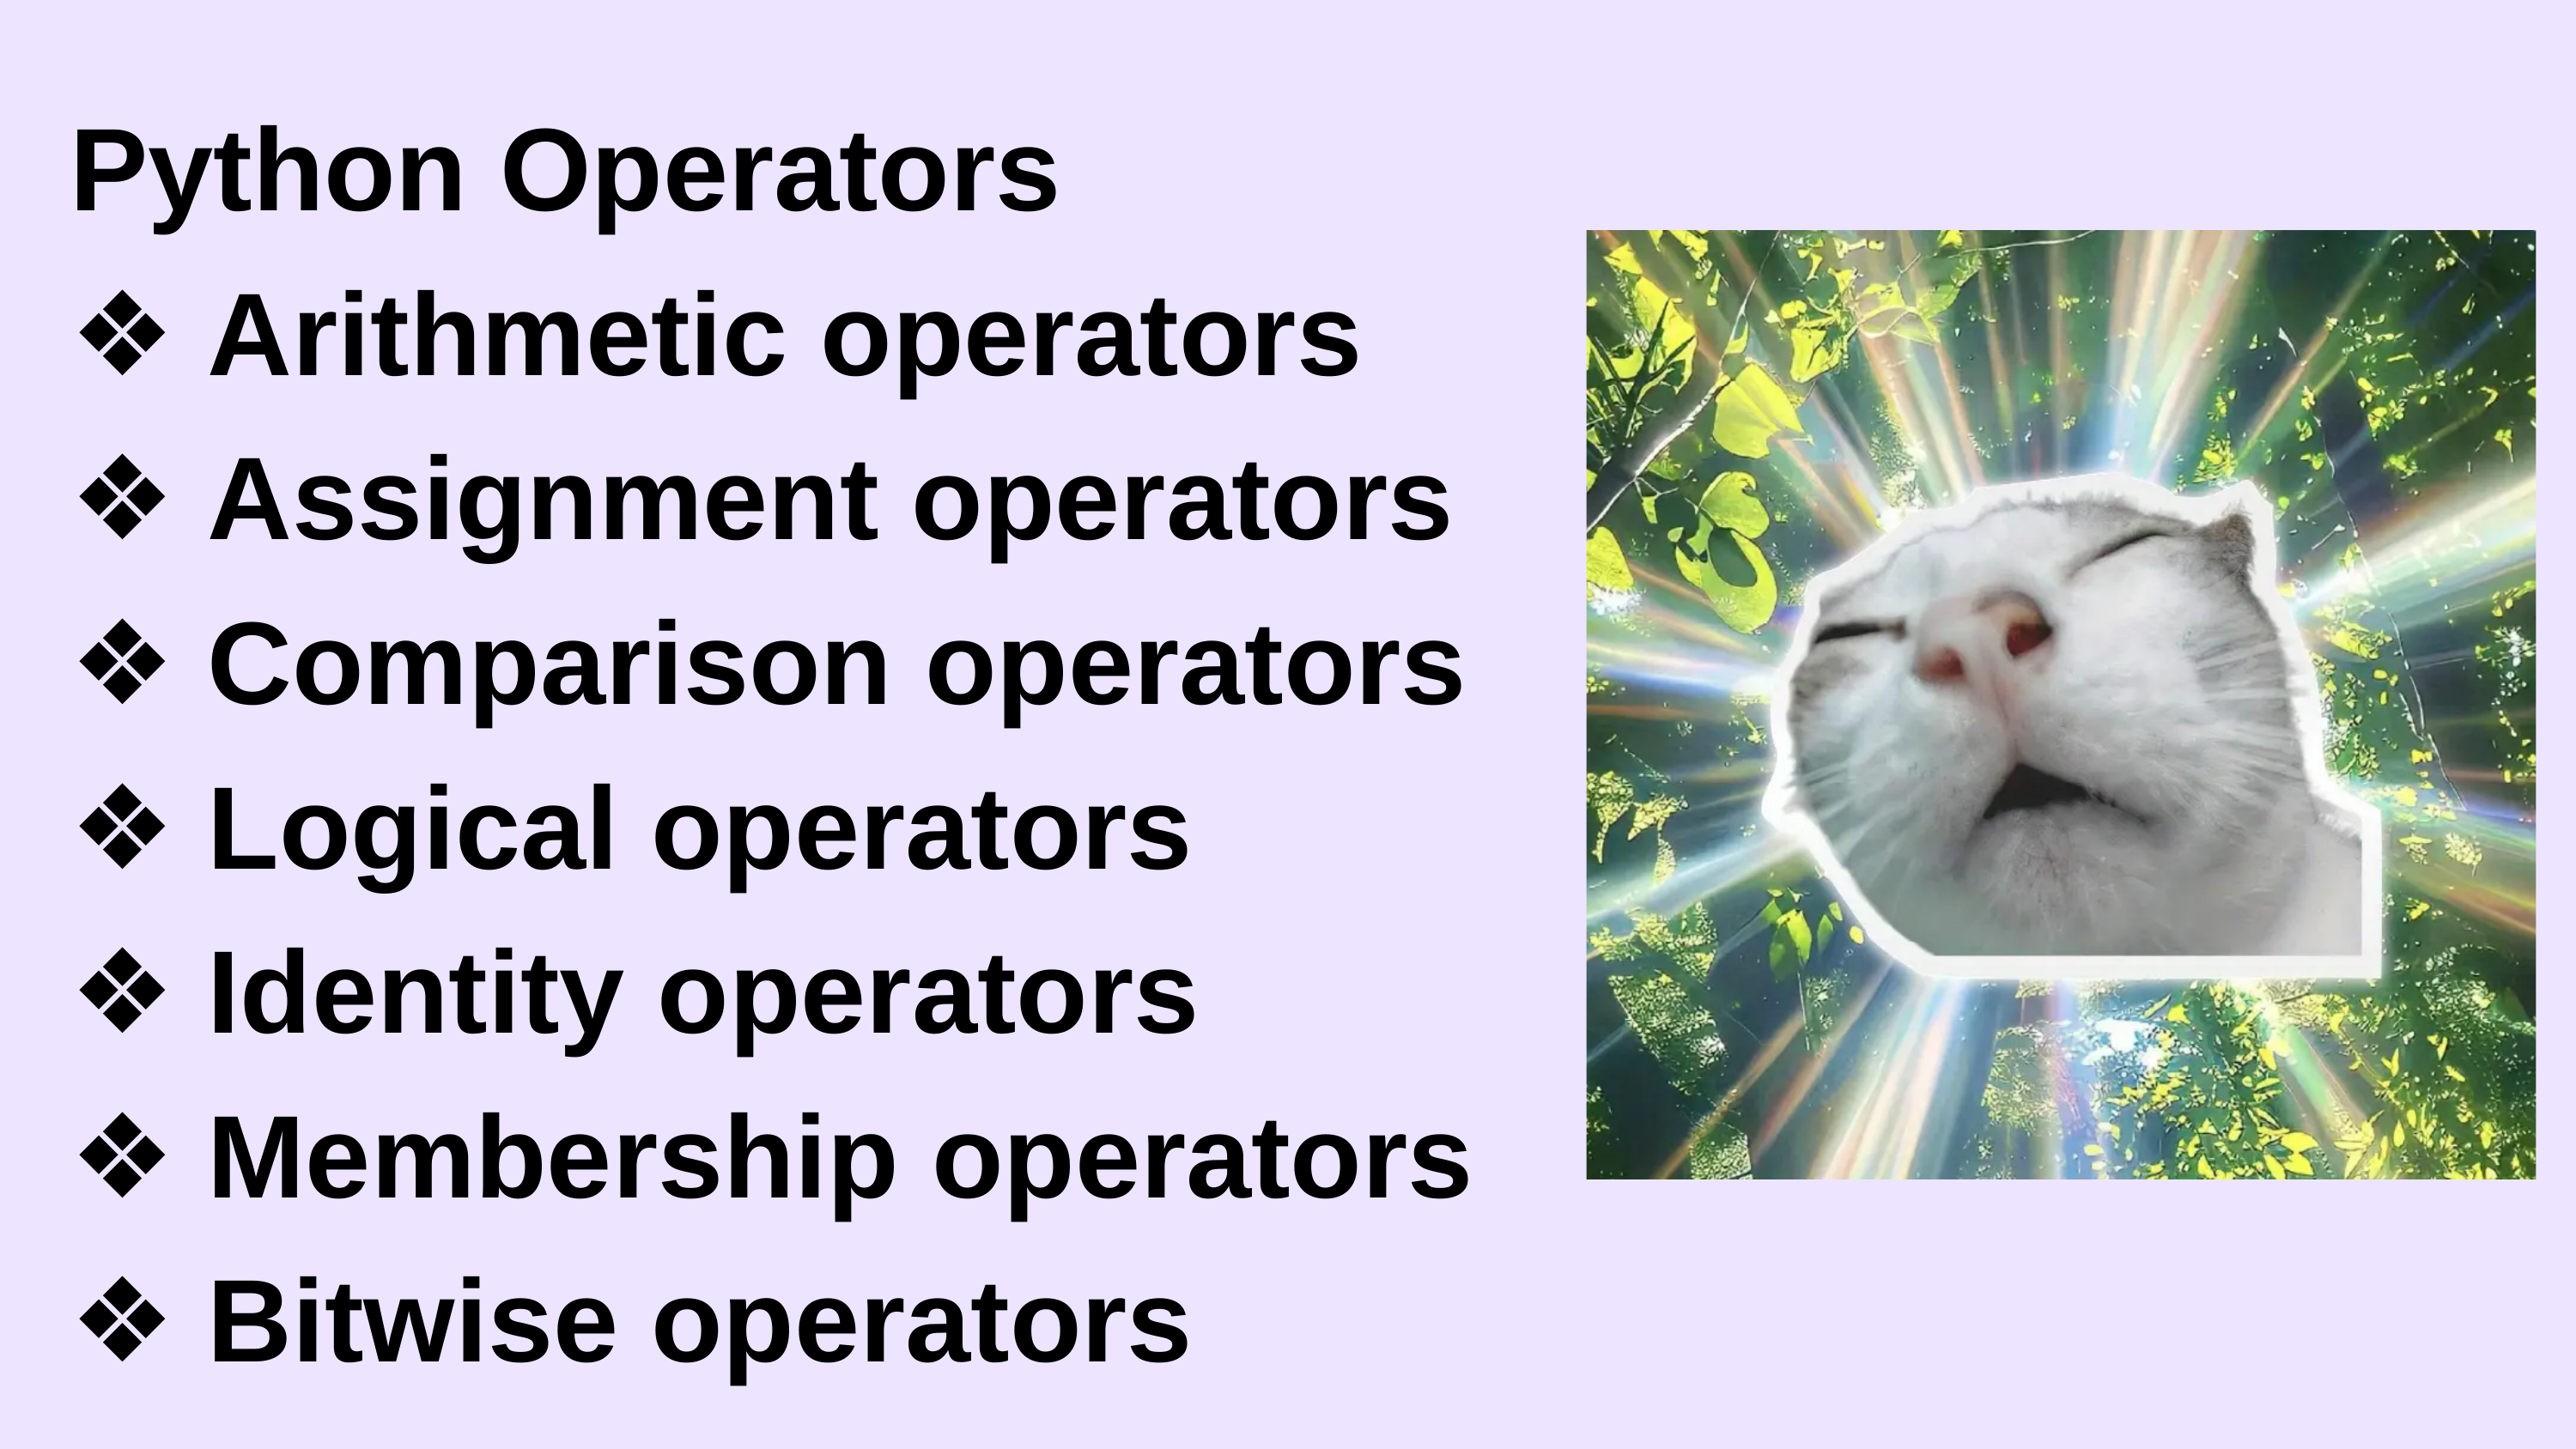

Python Operators
❖ Arithmetic operators
❖ Assignment operators
❖ Comparison operators
❖ Logical operators
❖ Identity operators
❖ Membership operators
❖ Bitwise operators